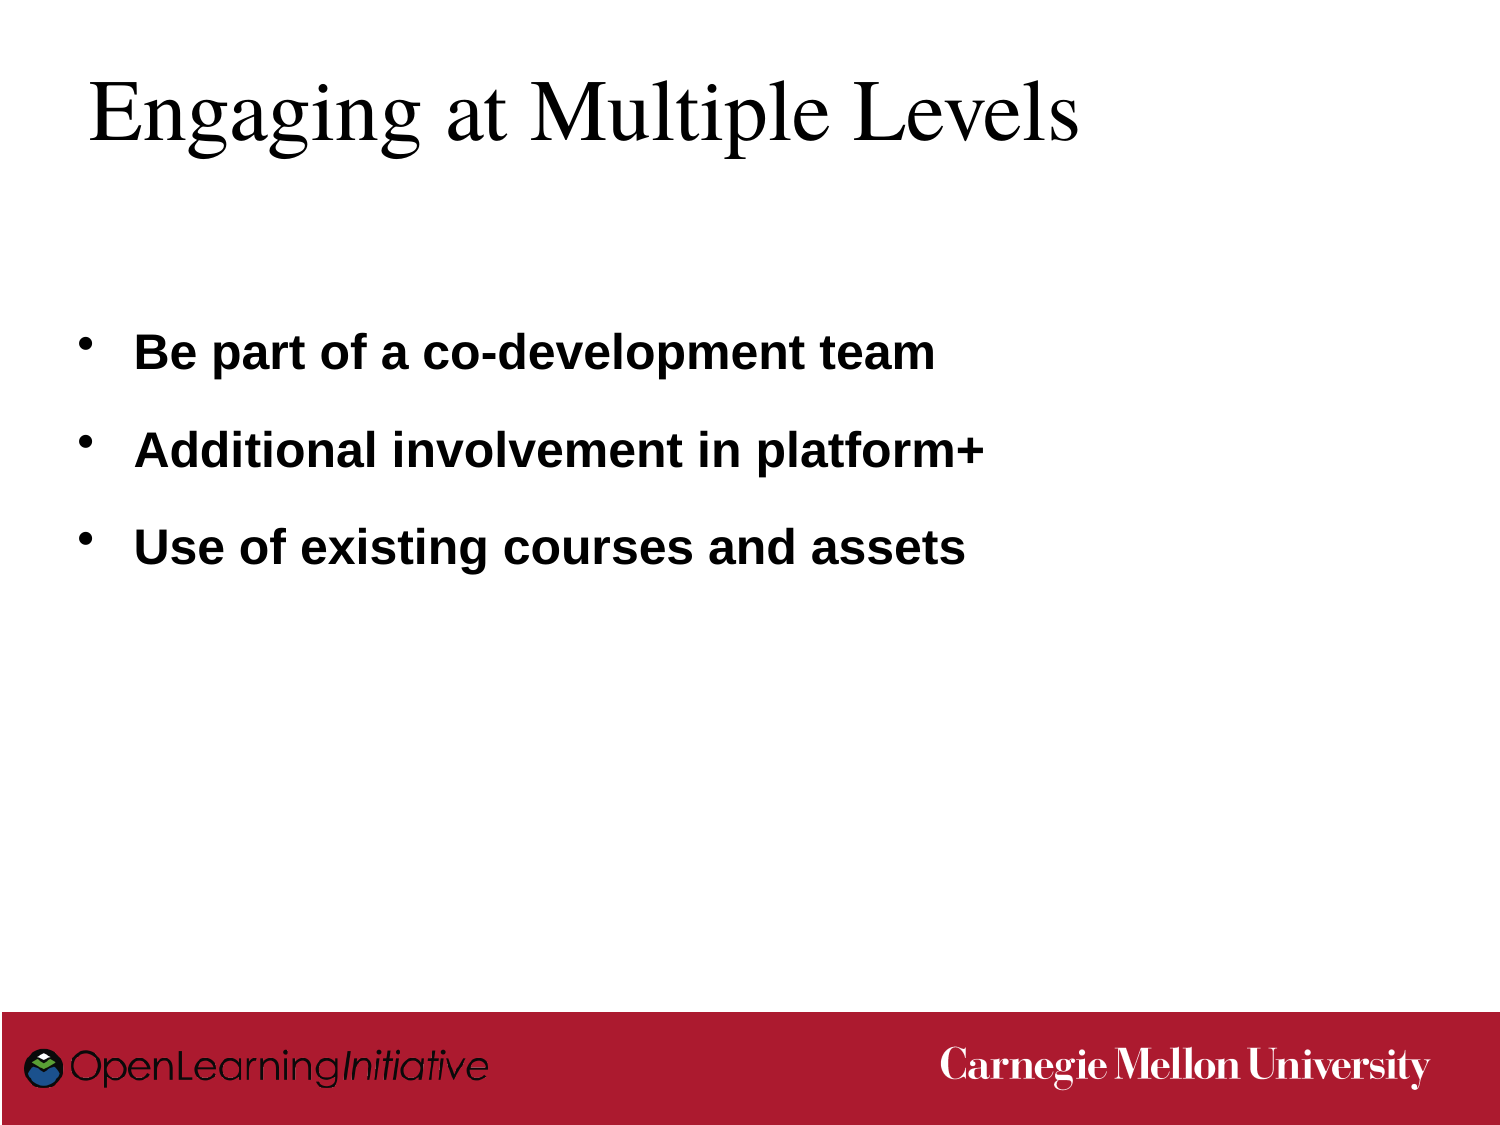

# Engaging at Multiple Levels
Be part of a co-development team
Additional involvement in platform+
Use of existing courses and assets